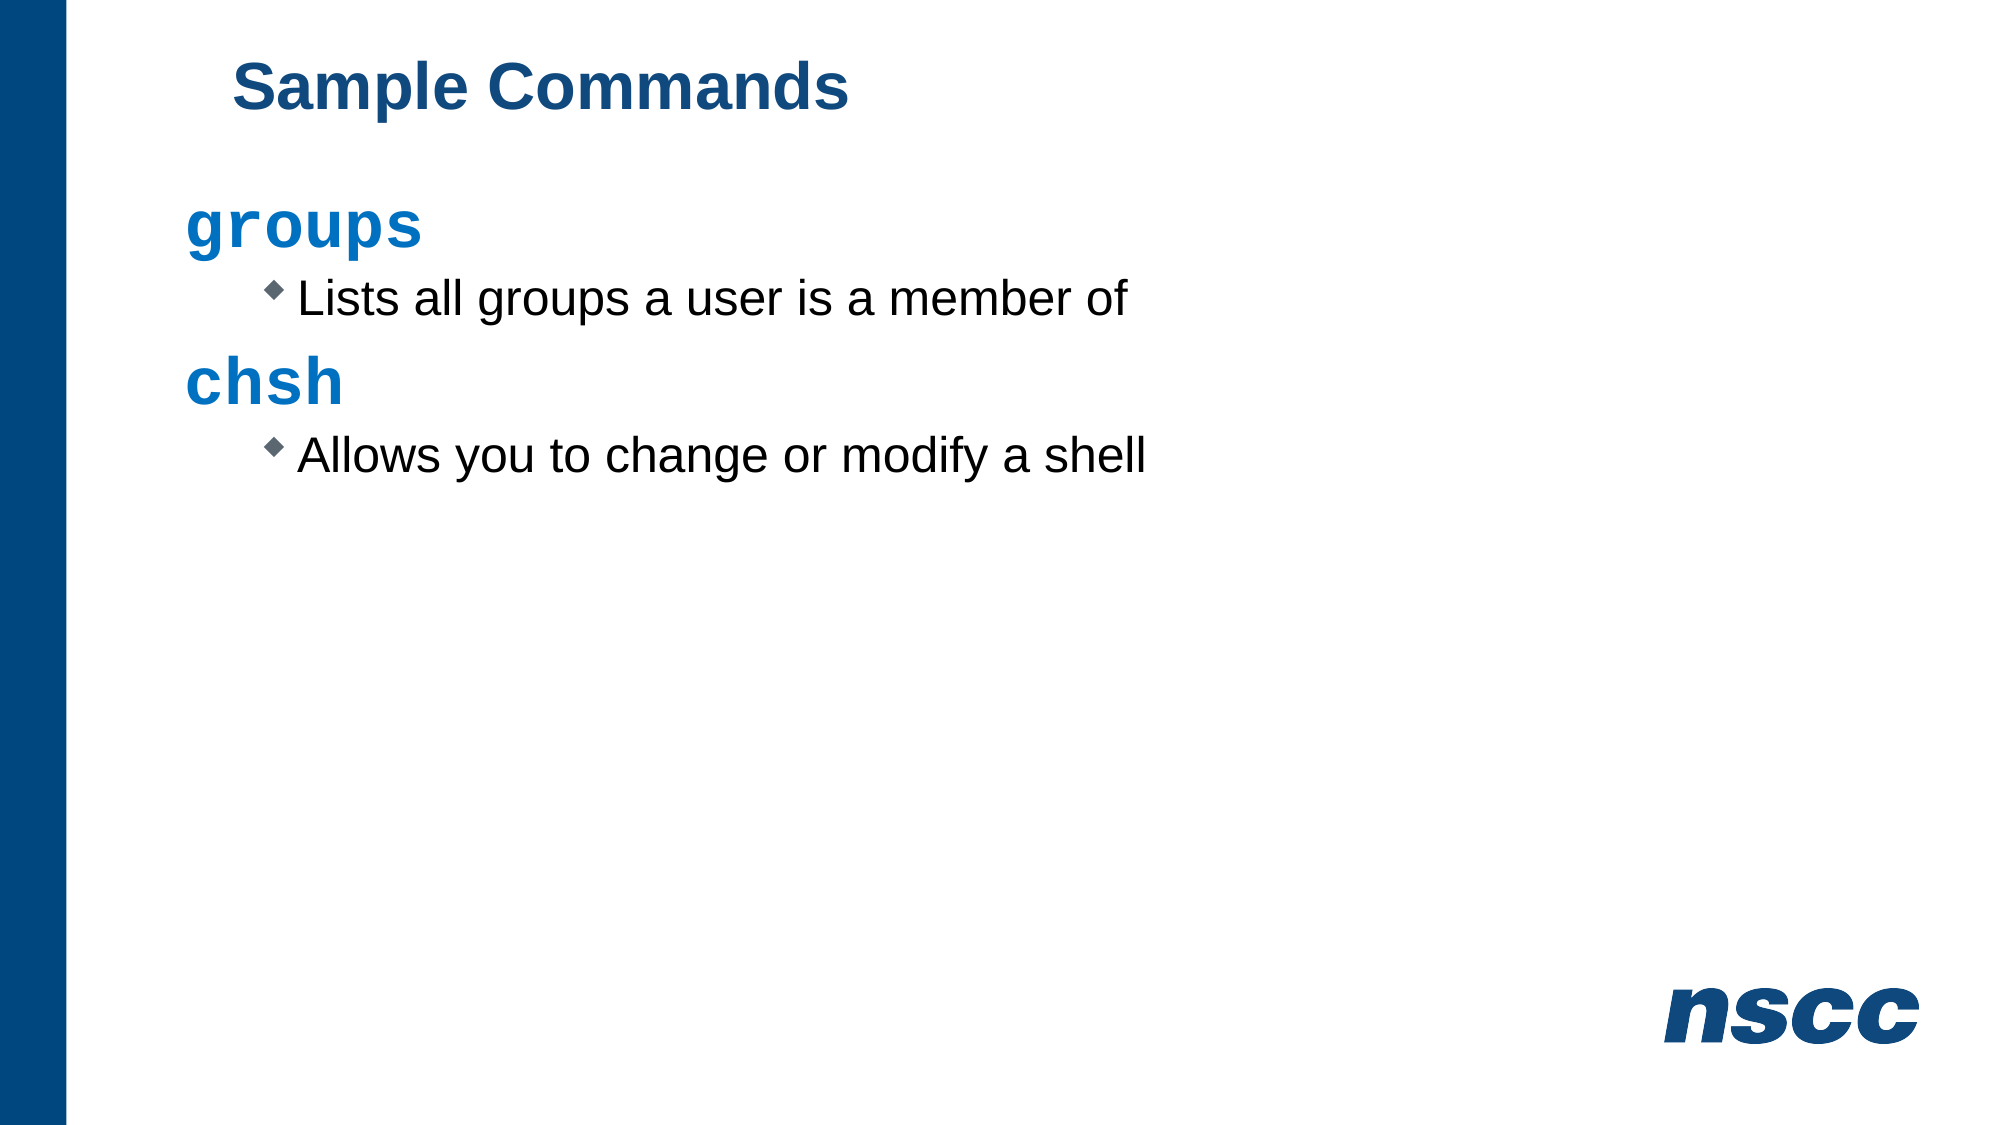

# Sample Commands
groups
Lists all groups a user is a member of
chsh
Allows you to change or modify a shell